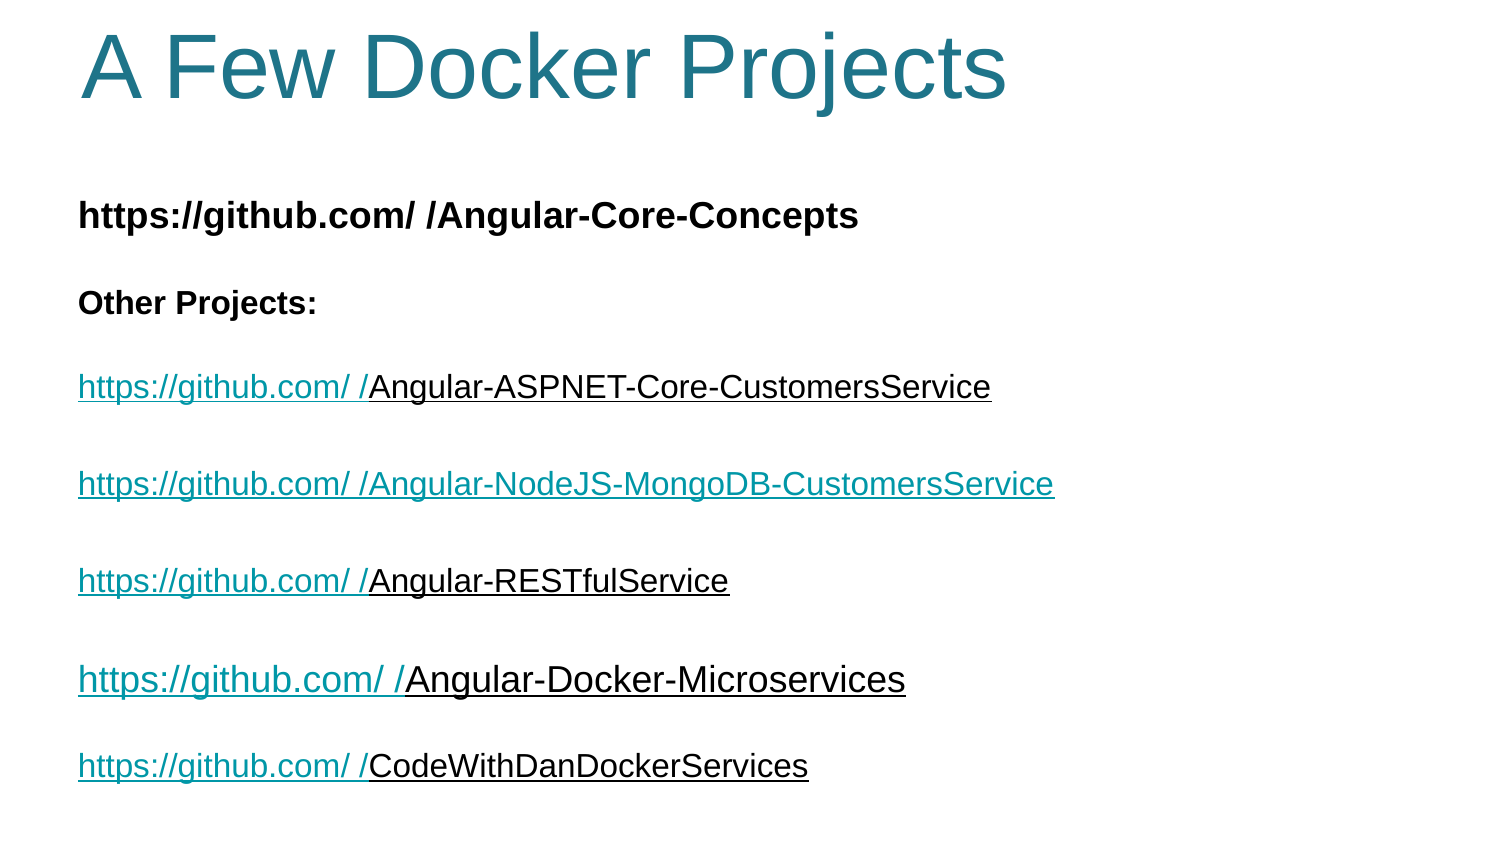

A Few Docker Projects
# https://github.com/ /Angular-Core-Concepts
Other Projects:
https://github.com/ /Angular-ASPNET-Core-CustomersService

https://github.com/ /Angular-NodeJS-MongoDB-CustomersService

https://github.com/ /Angular-RESTfulService

https://github.com/ /Angular-Docker-Microservices
https://github.com/ /CodeWithDanDockerServices